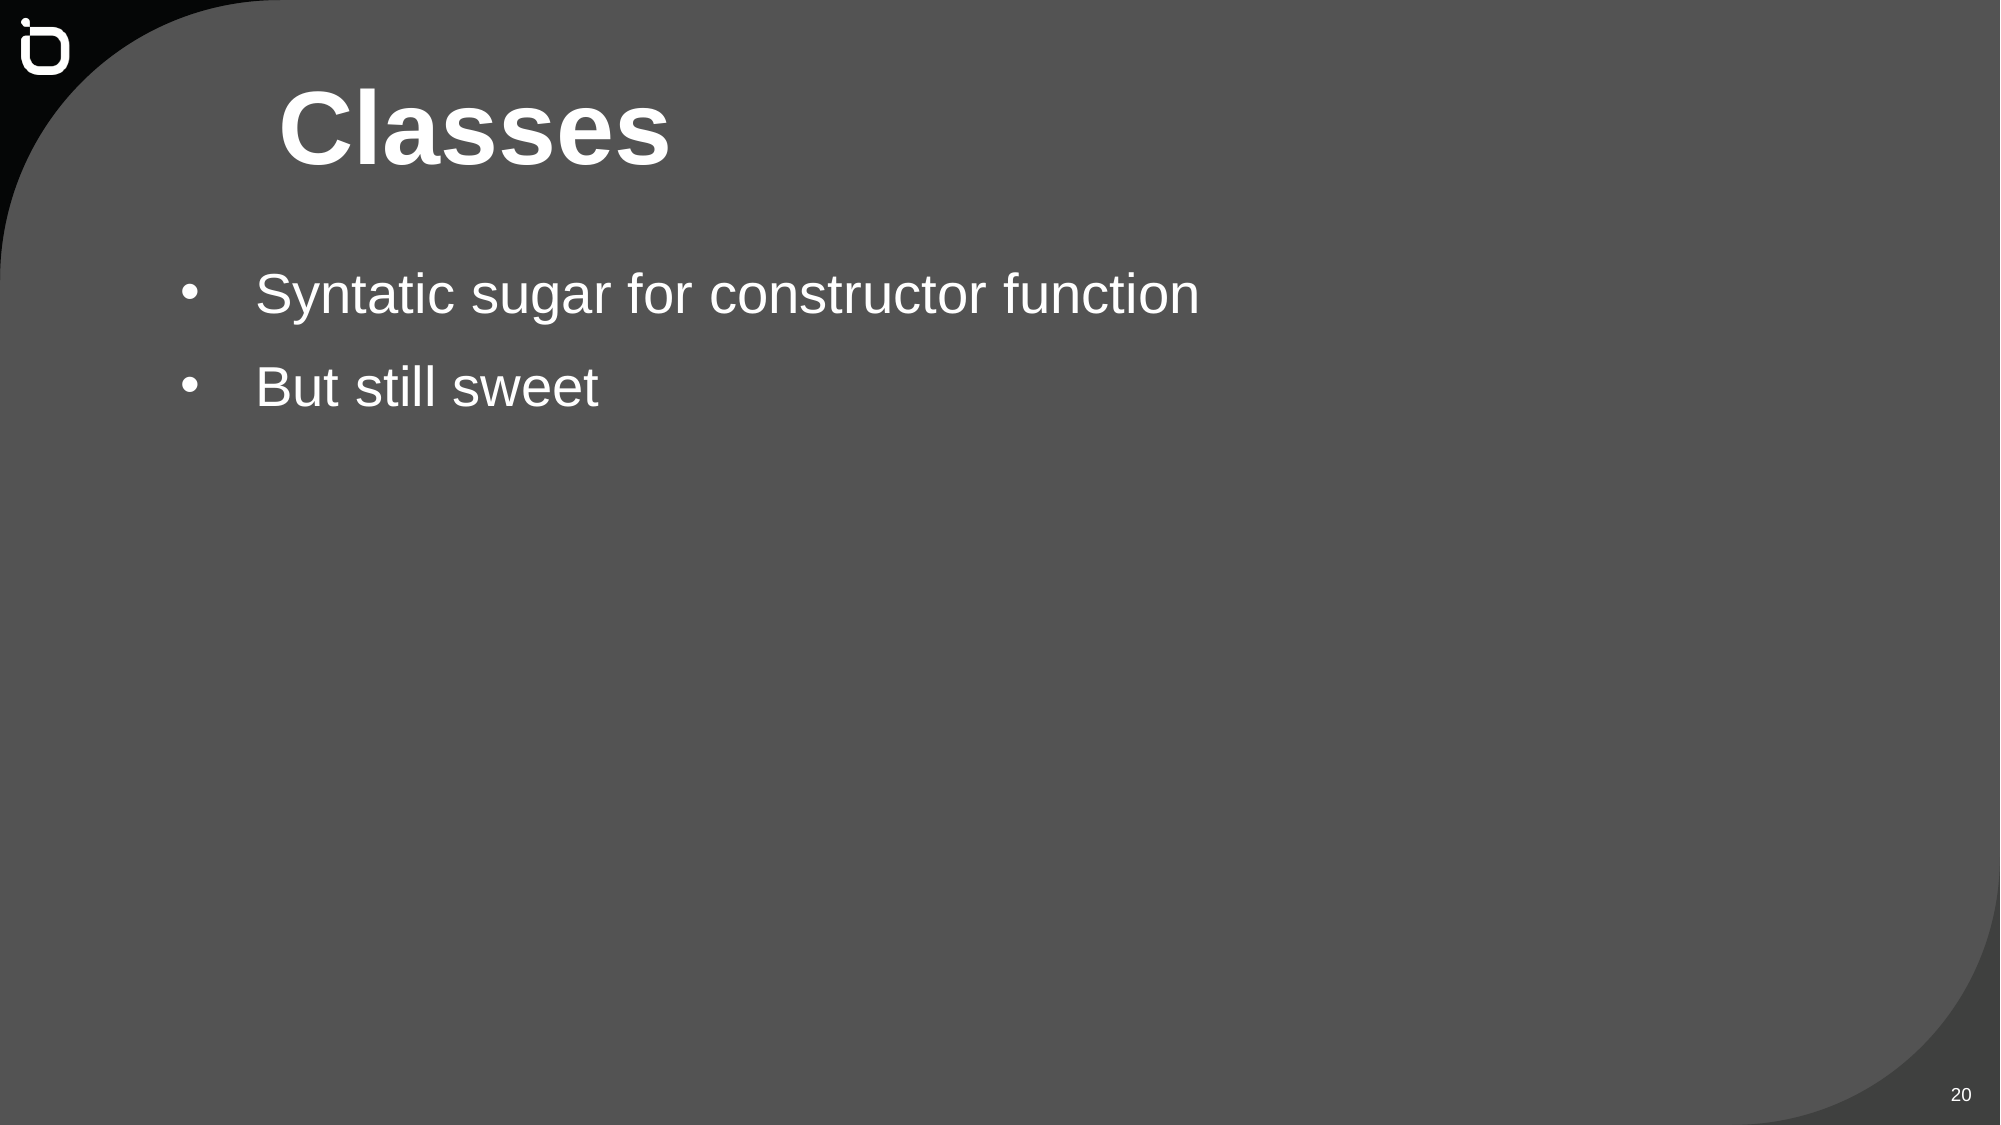

# Classes
Syntatic sugar for constructor function
But still sweet

20